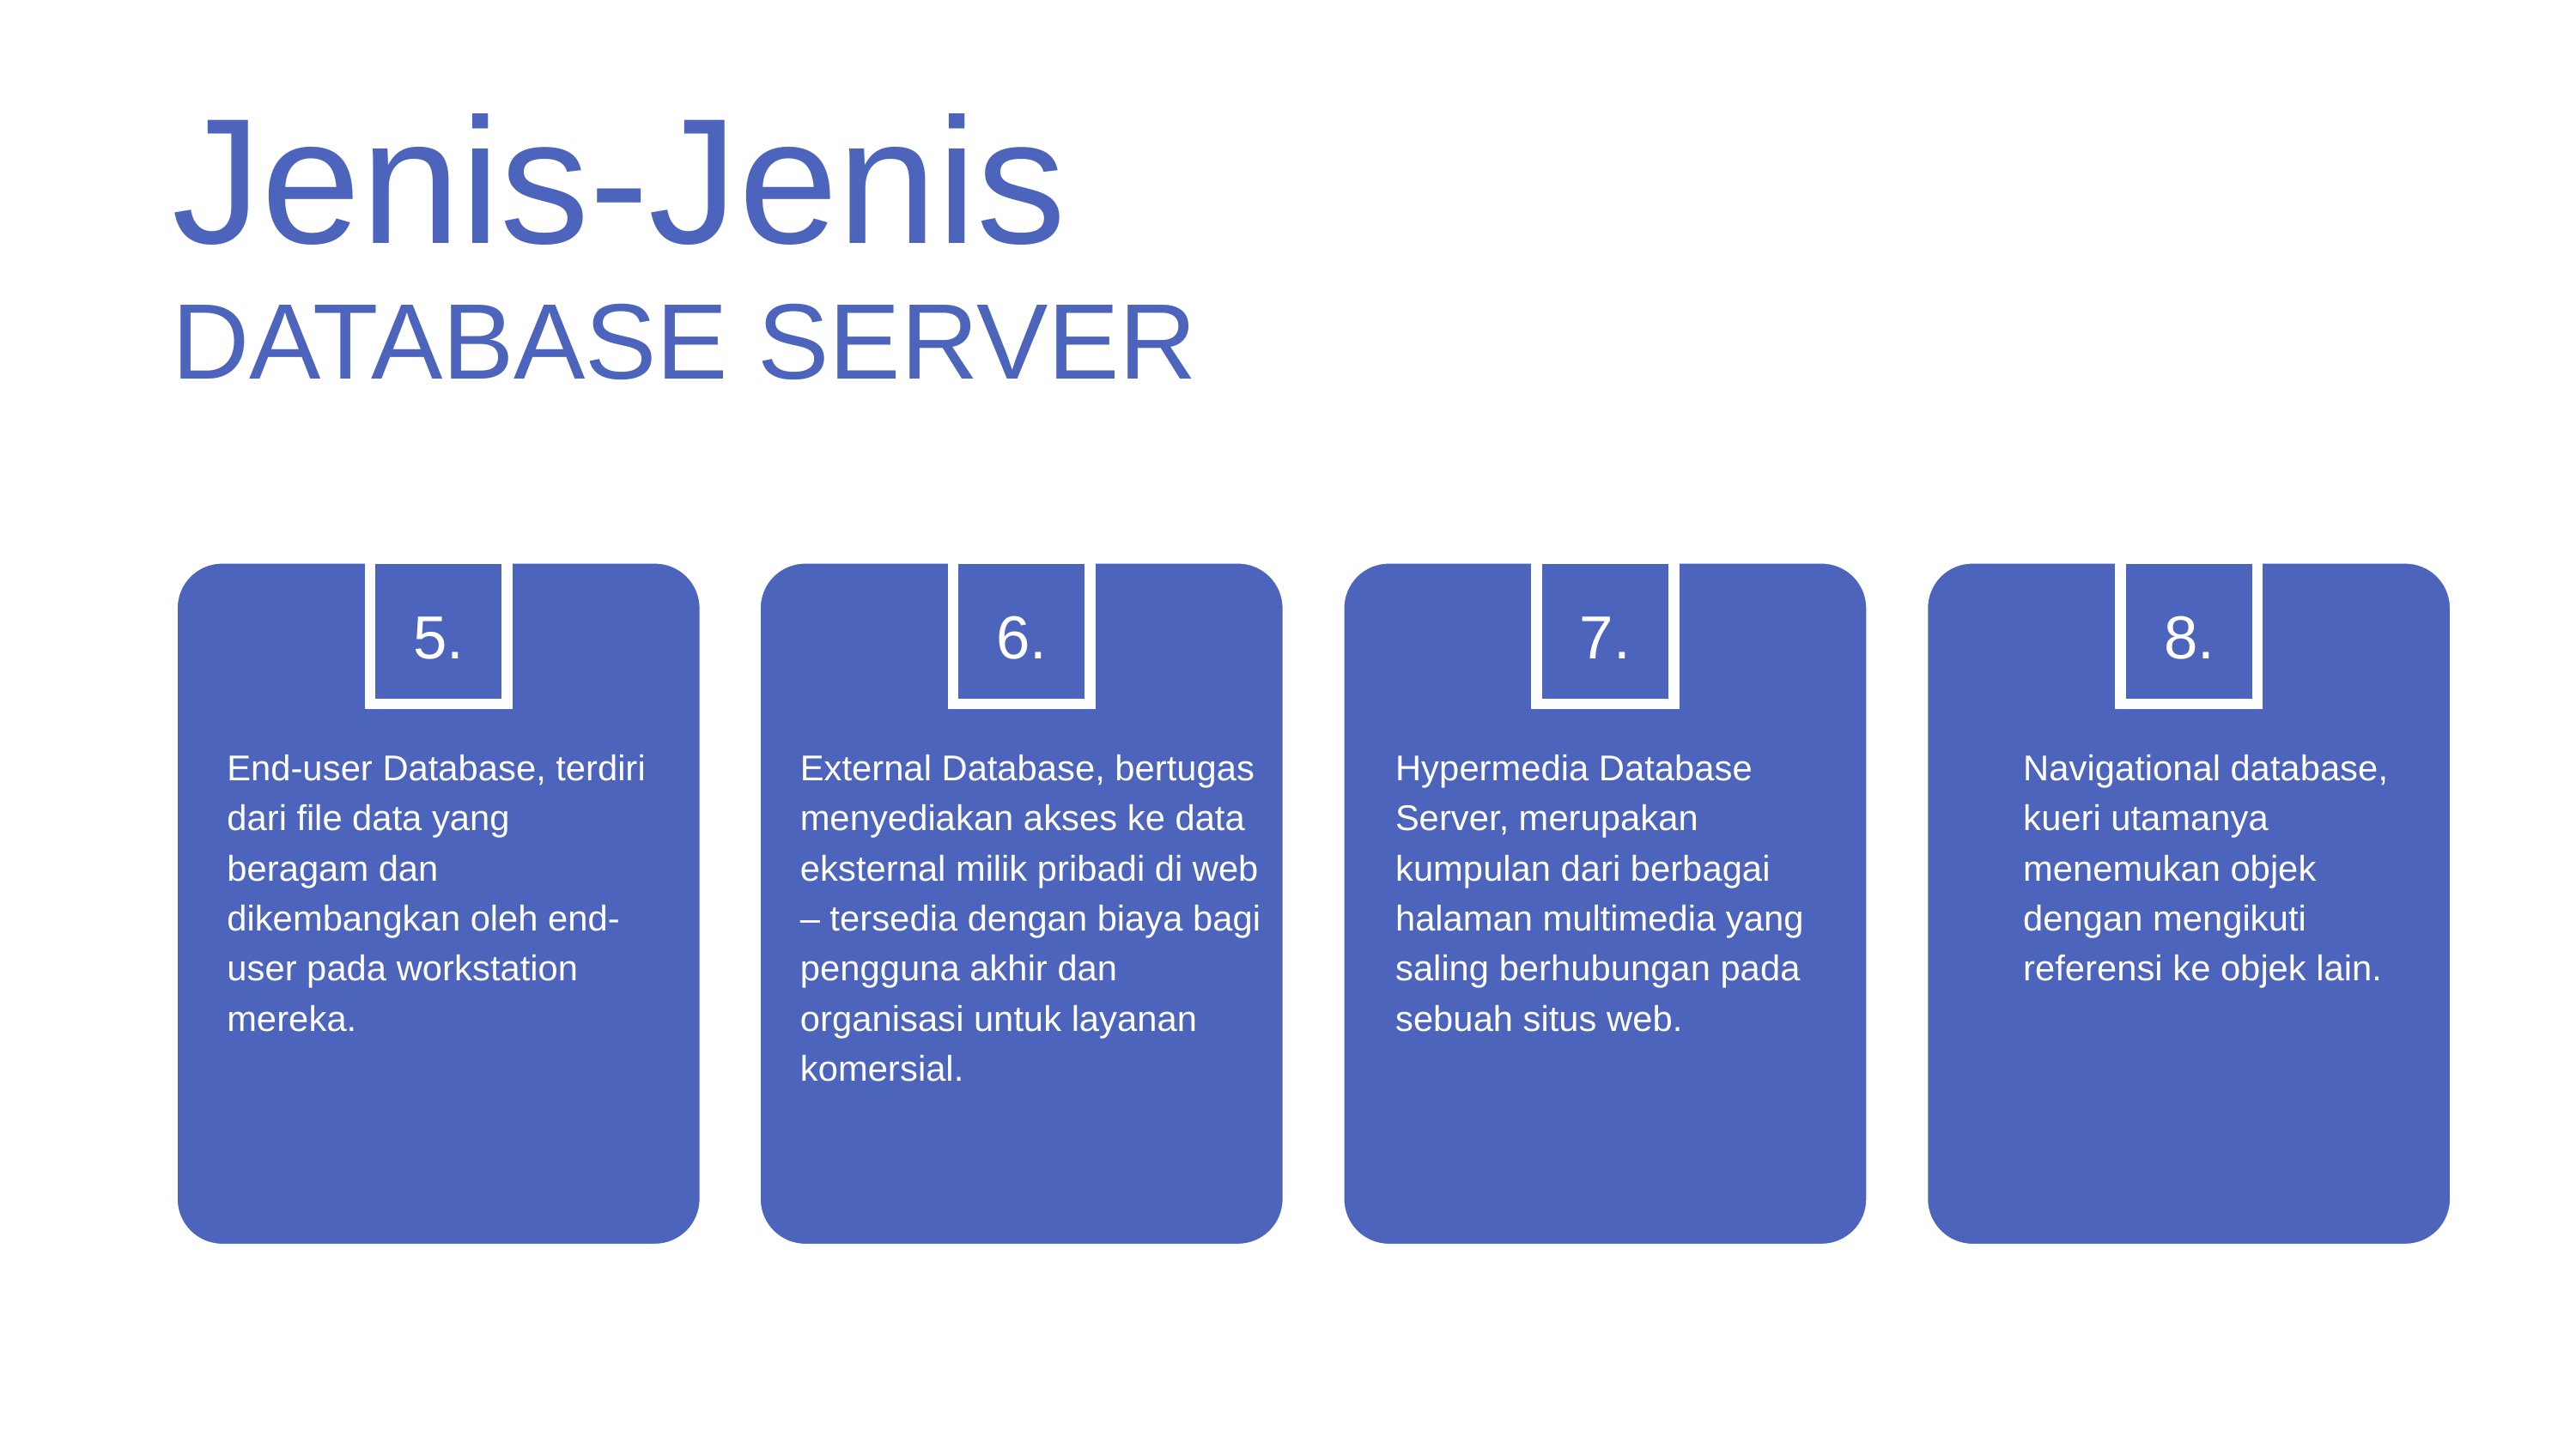

Jenis-Jenis
DATABASE SERVER

5.
6.
7.
8.
End-user Database, terdiri dari file data yang beragam dan dikembangkan oleh end-user pada workstation mereka.
External Database, bertugas menyediakan akses ke data eksternal milik pribadi di web – tersedia dengan biaya bagi pengguna akhir dan organisasi untuk layanan komersial.
Hypermedia Database Server, merupakan kumpulan dari berbagai halaman multimedia yang saling berhubungan pada sebuah situs web.
Navigational database, kueri utamanya menemukan objek dengan mengikuti referensi ke objek lain.